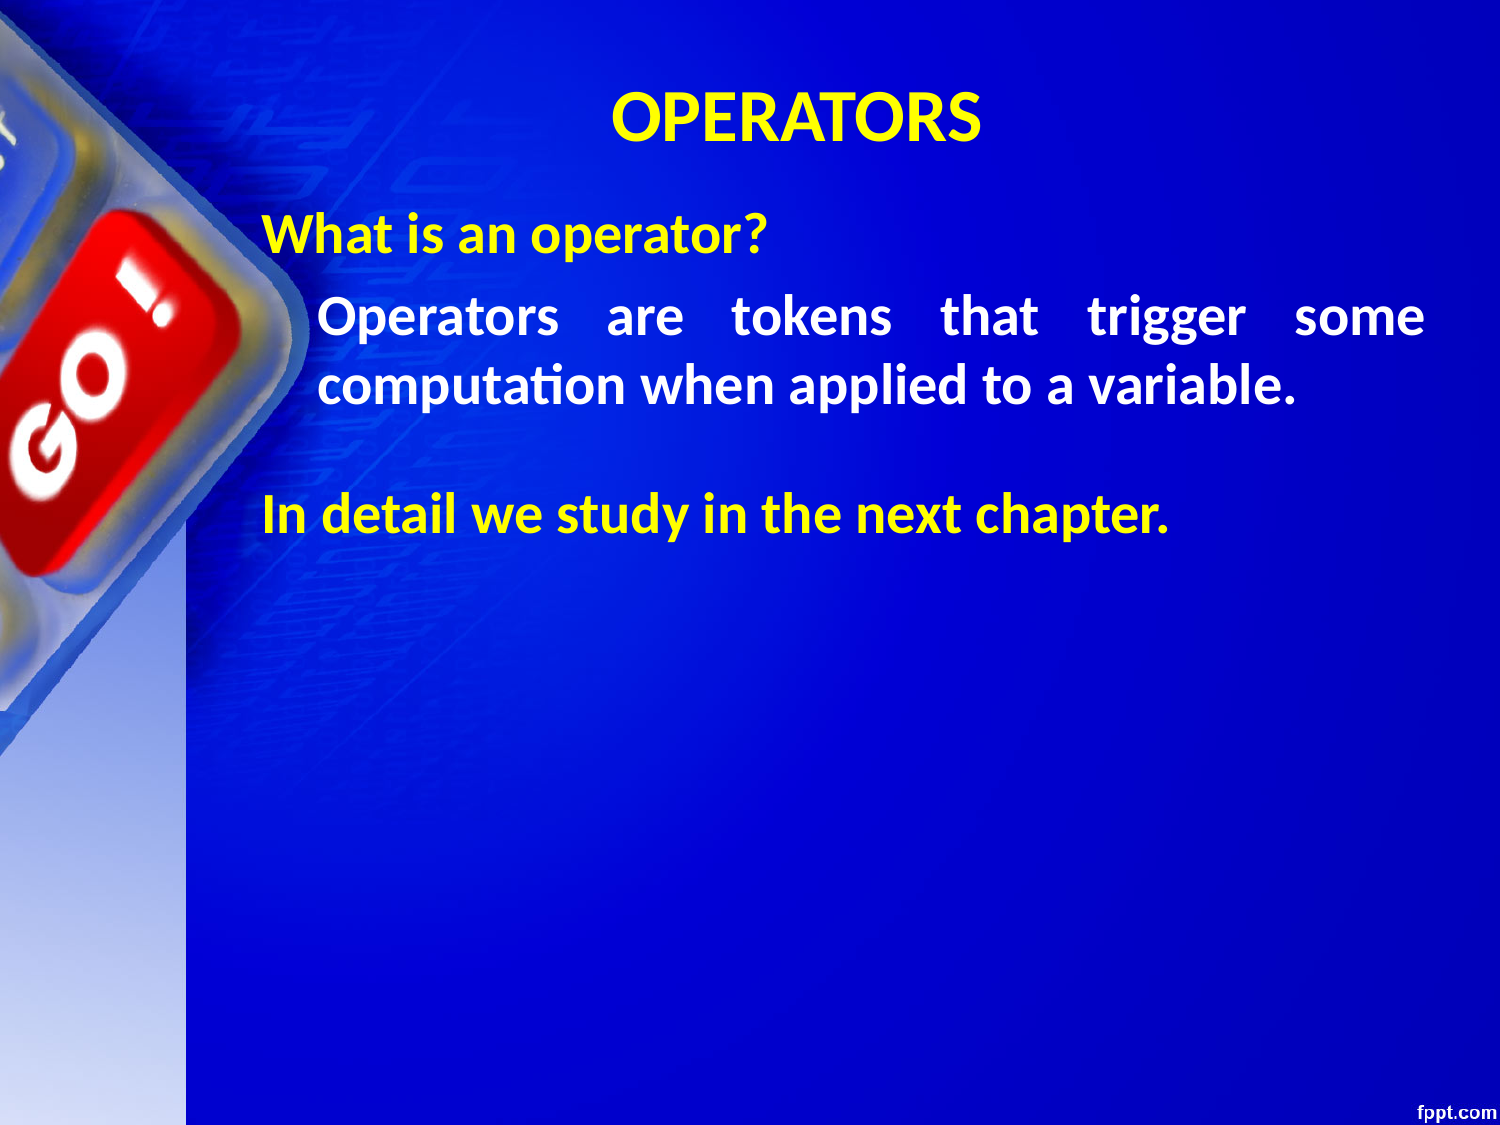

# OPERATORS
What is an operator?
	Operators are tokens that trigger some computation when applied to a variable.

In detail we study in the next chapter.